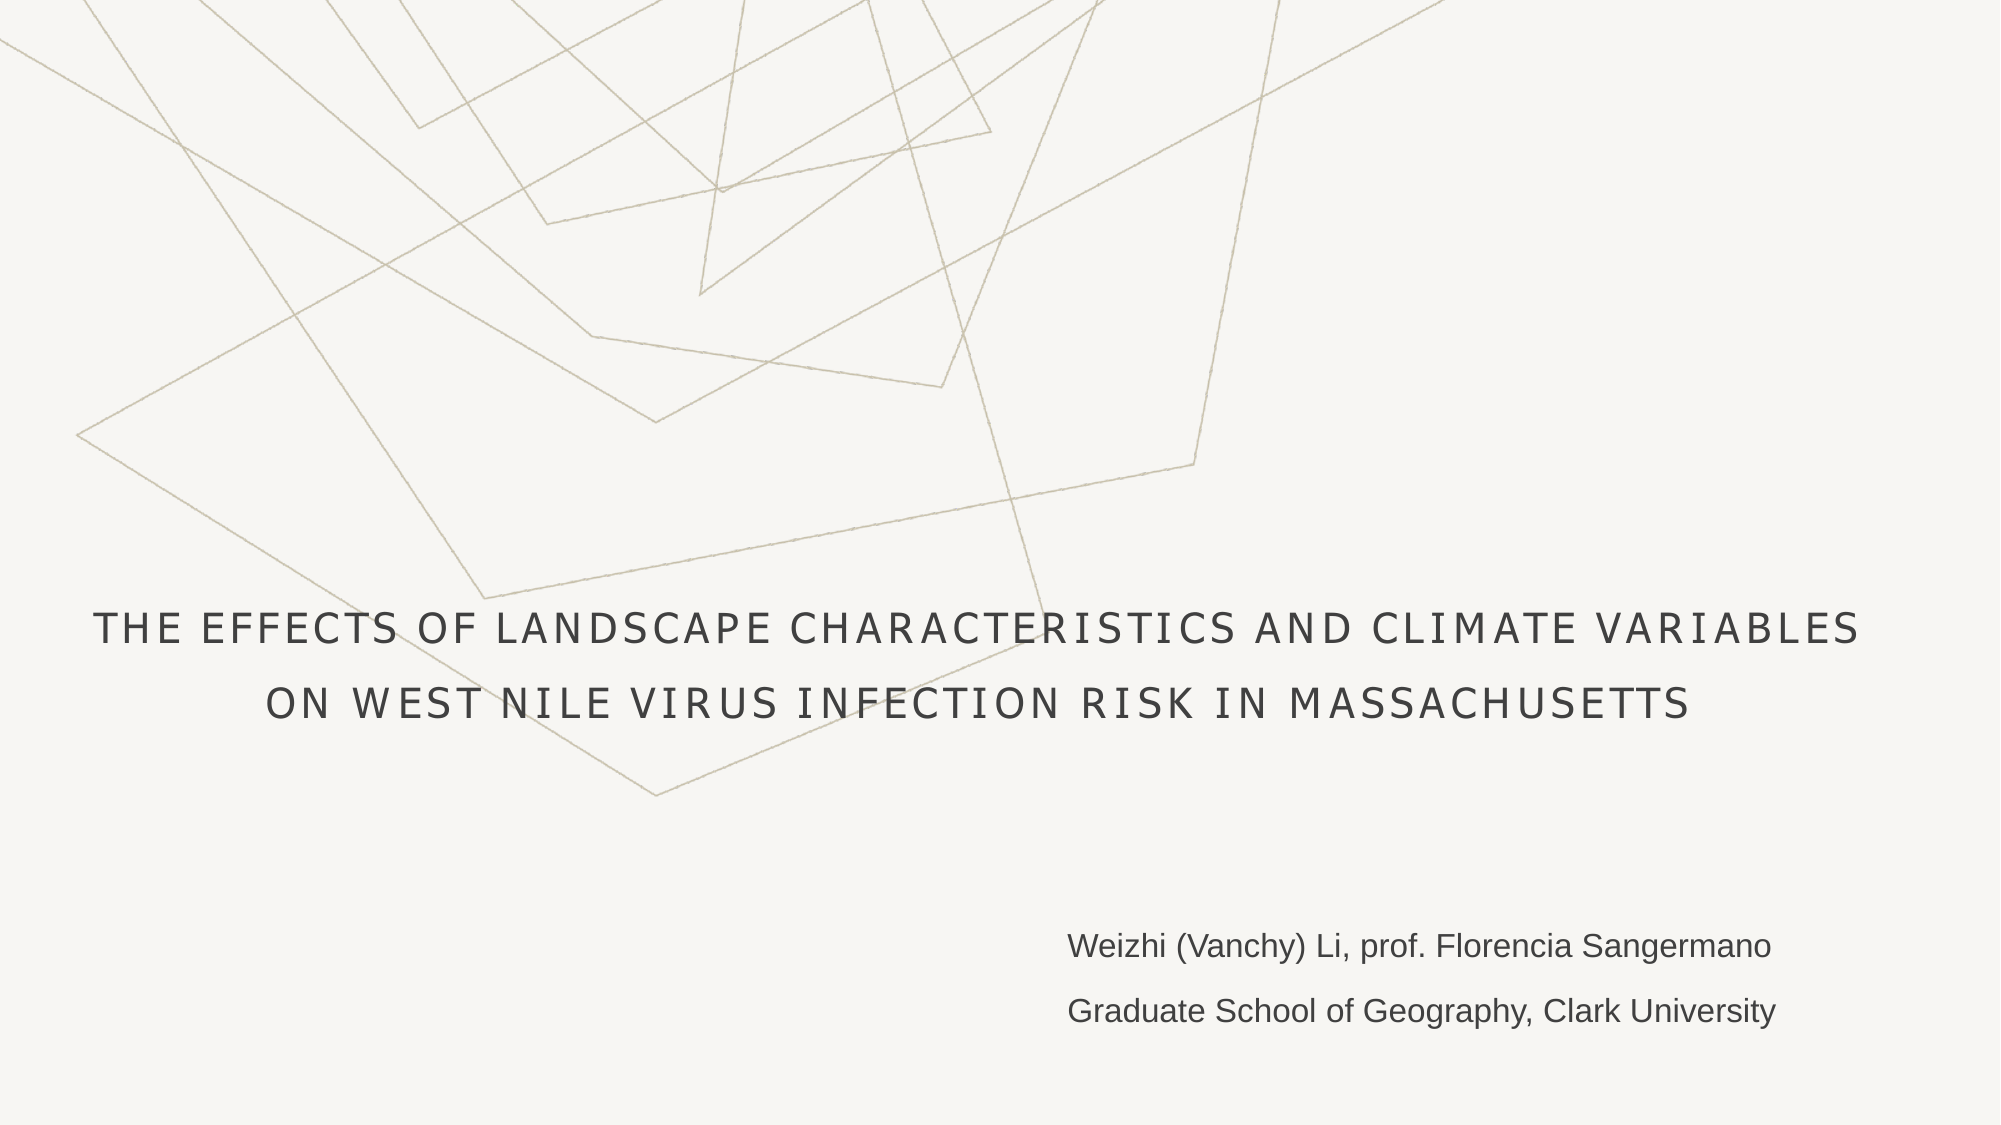

# The Effects of Landscape Characteristics and Climate Variables on West Nile Virus Infection Risk in Massachusetts
Weizhi (Vanchy) Li, prof. Florencia Sangermano
Graduate School of Geography, Clark University